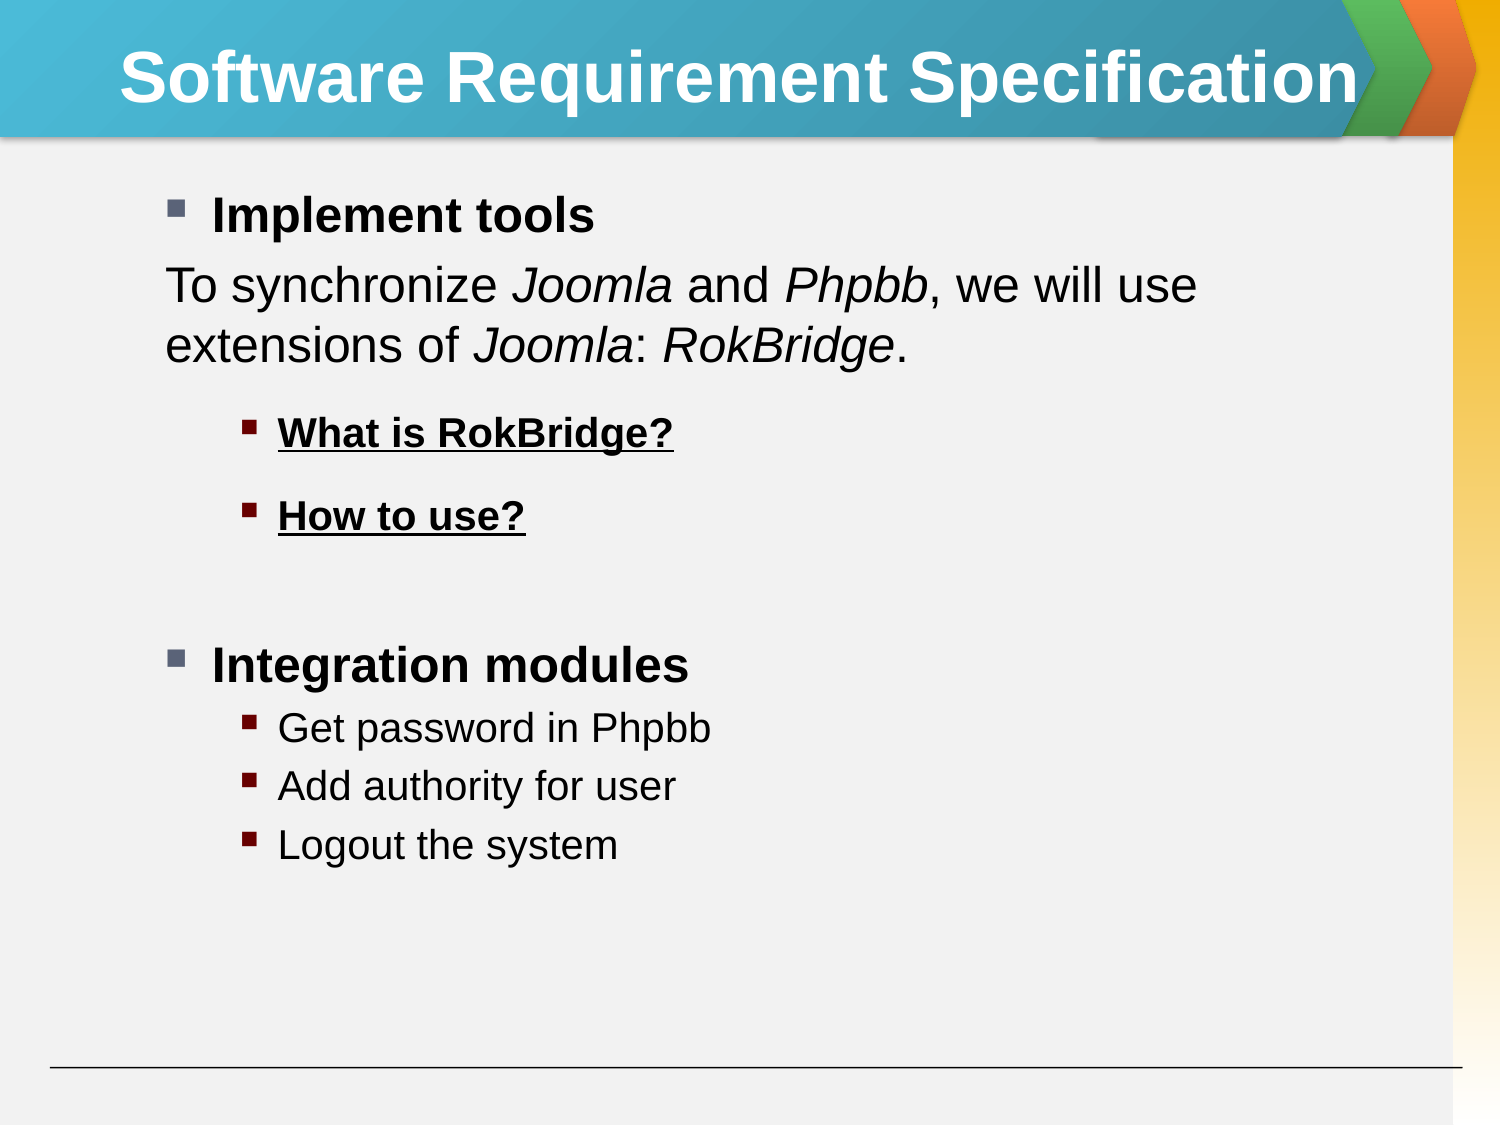

# Software Requirement Specification
Implement tools
To synchronize Joomla and Phpbb, we will use extensions of Joomla: RokBridge.
What is RokBridge?
How to use?

Integration modules
Get password in Phpbb
Add authority for user
Logout the system